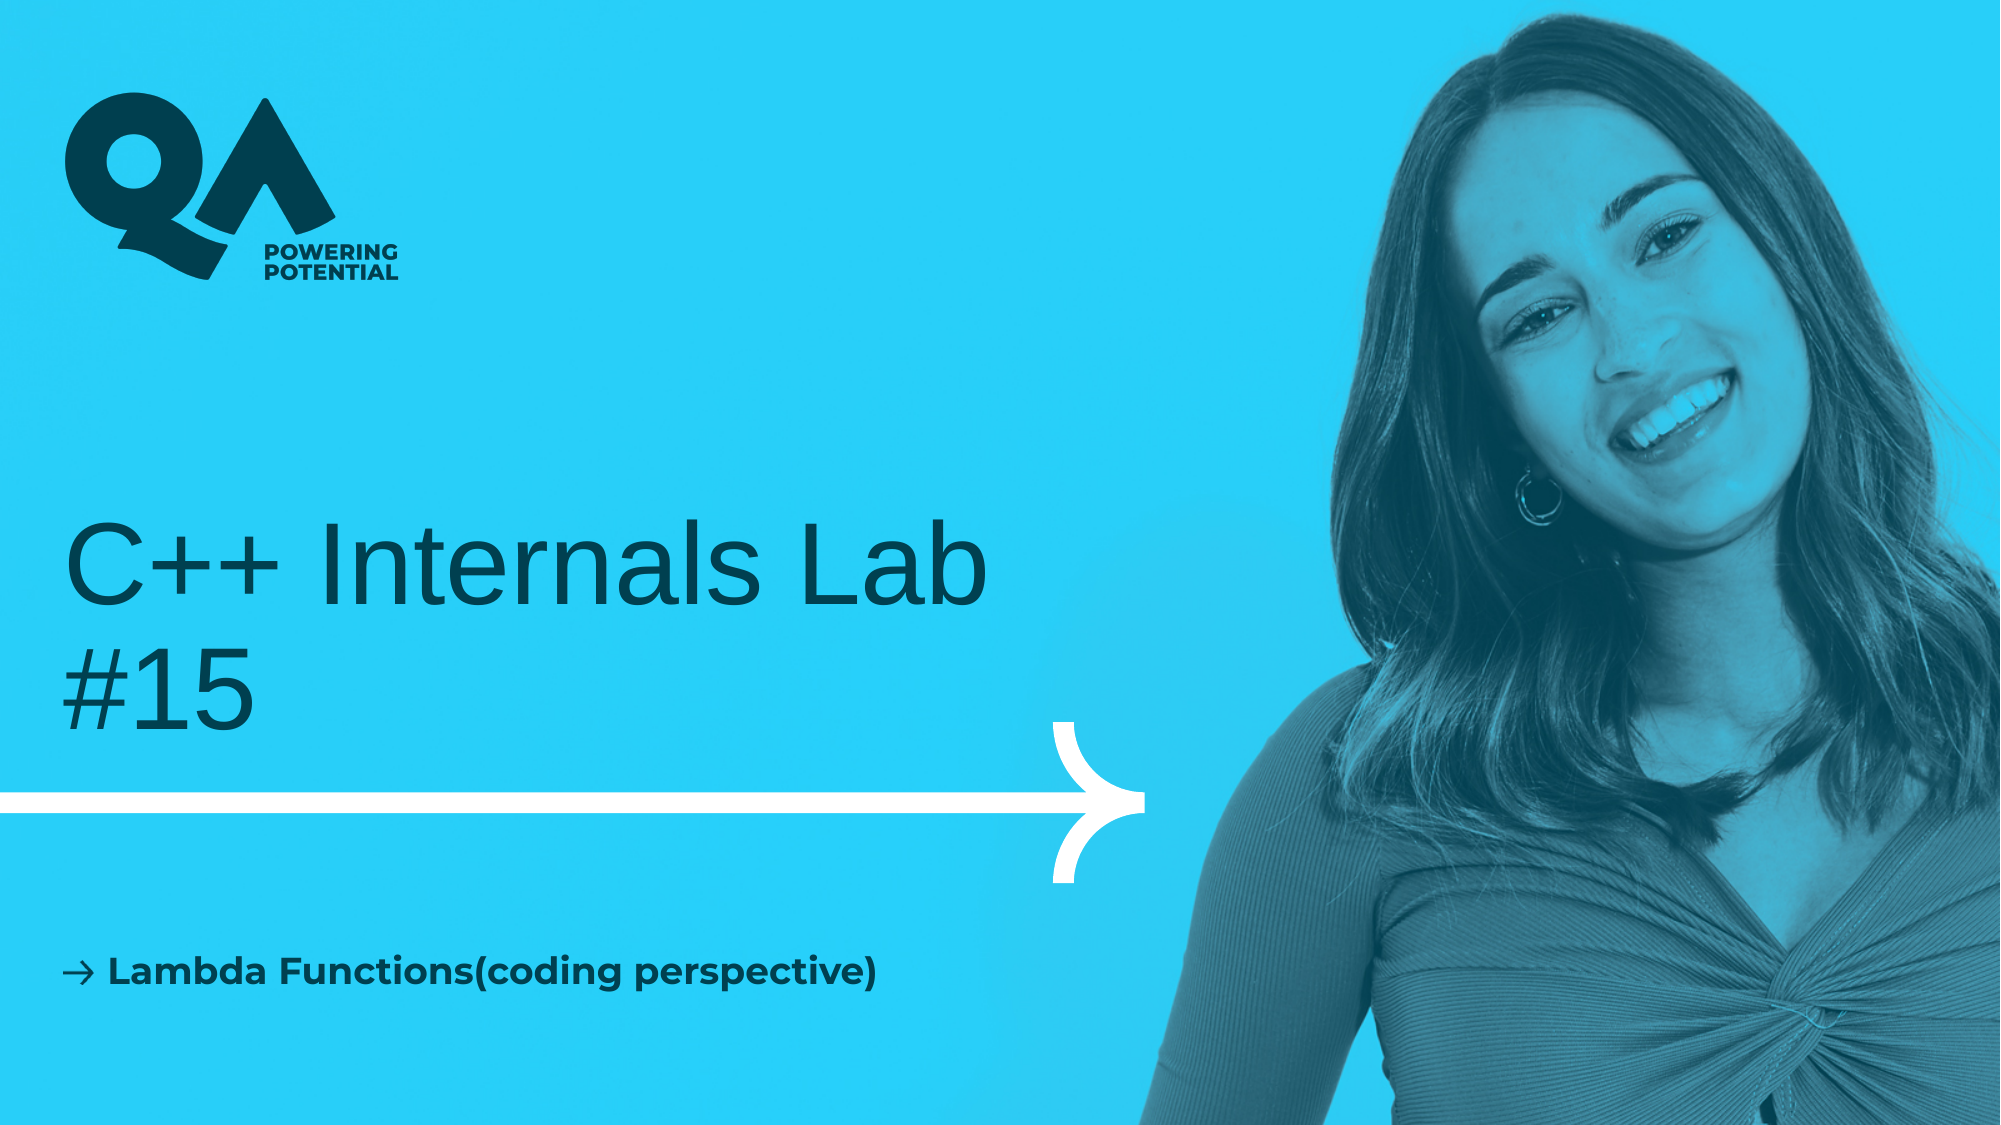

# C++ Internals Lab #15
Lambda Functions(coding perspective)